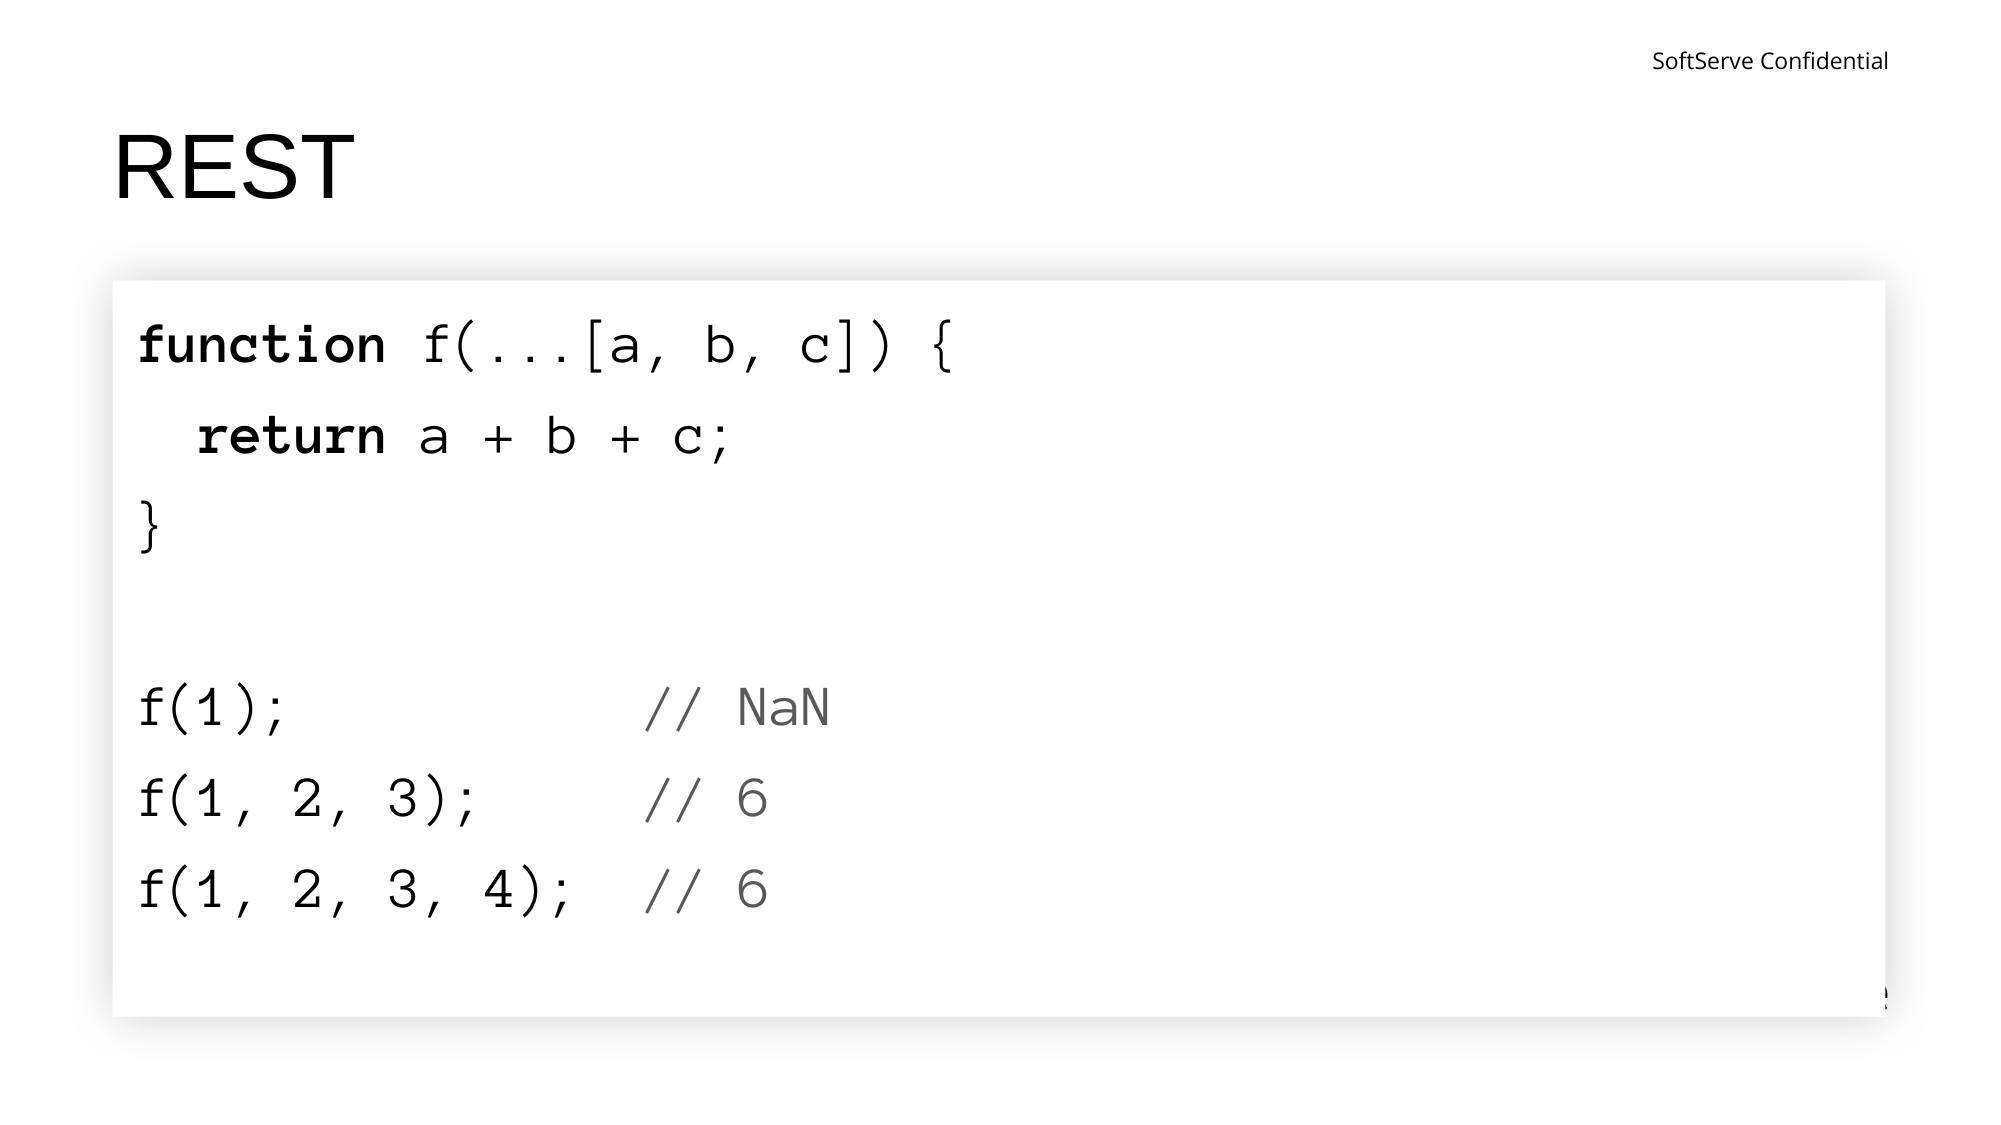

# REST
function f(...[a, b, c]) {
  return a + b + c;
}

f(1);           // NaN
f(1, 2, 3);     // 6
f(1, 2, 3, 4);  // 6